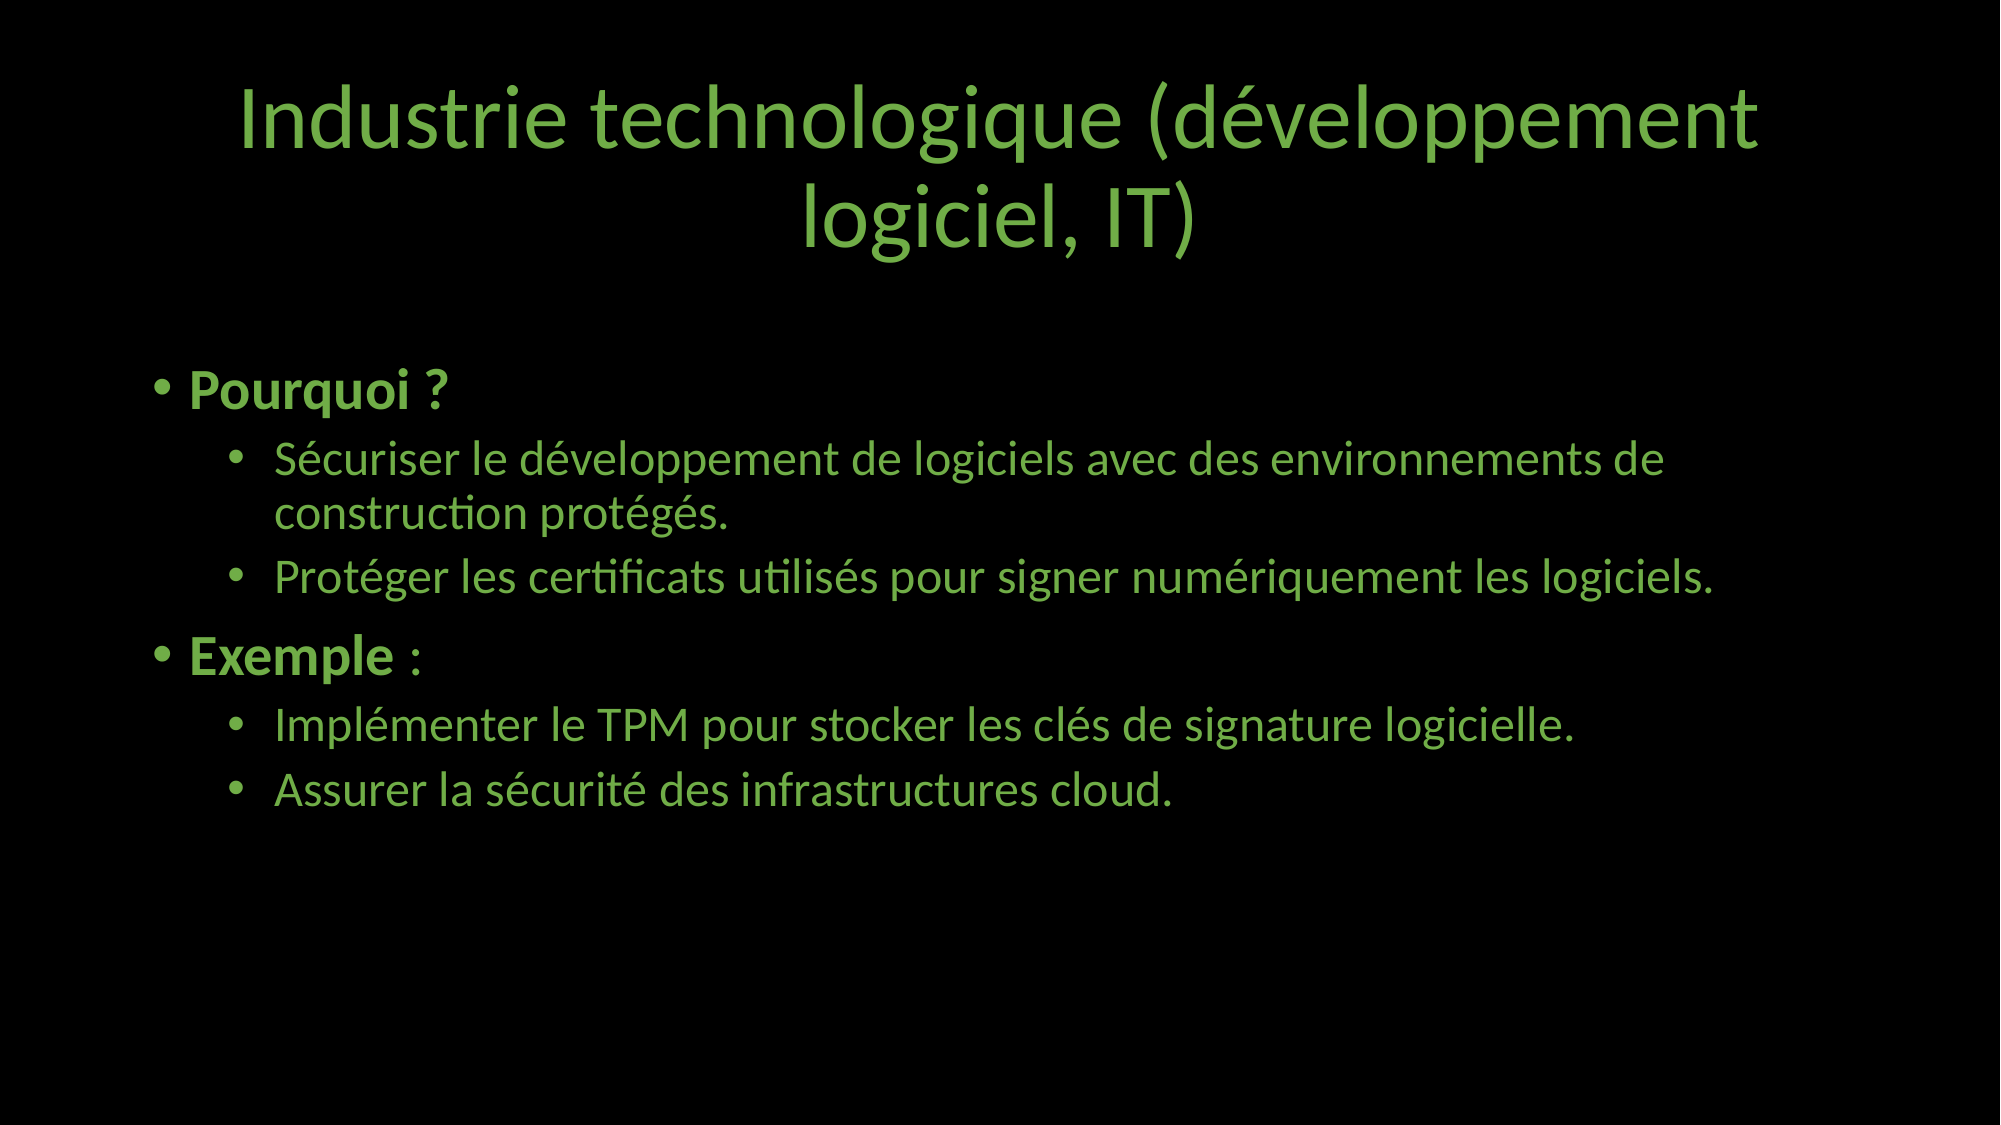

# Industrie technologique (développement logiciel, IT)
Pourquoi ?
Sécuriser le développement de logiciels avec des environnements de construction protégés.
Protéger les certificats utilisés pour signer numériquement les logiciels.
Exemple :
Implémenter le TPM pour stocker les clés de signature logicielle.
Assurer la sécurité des infrastructures cloud.